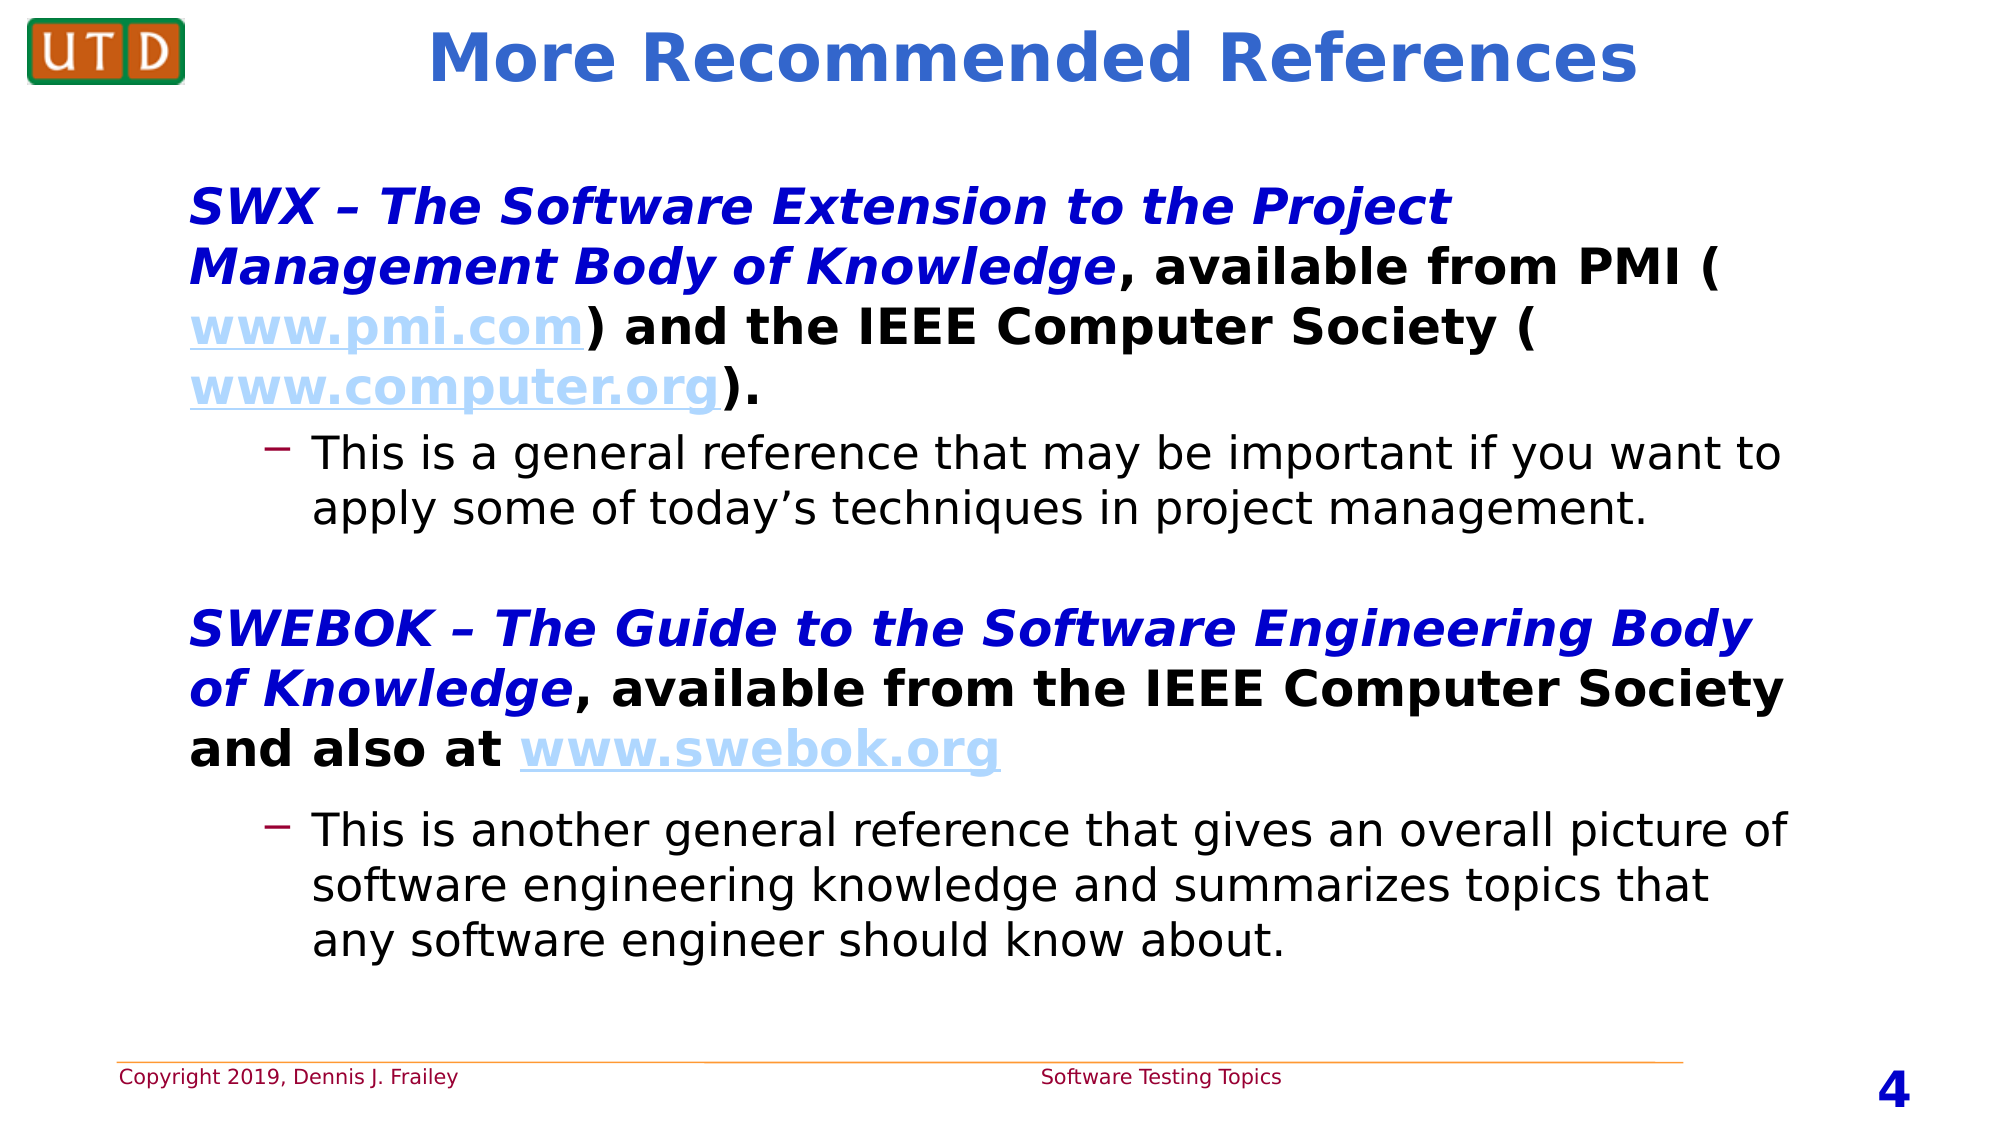

# More Recommended References
SWX – The Software Extension to the Project Management Body of Knowledge, available from PMI (www.pmi.com) and the IEEE Computer Society (www.computer.org).
This is a general reference that may be important if you want to apply some of today’s techniques in project management.
SWEBOK – The Guide to the Software Engineering Body of Knowledge, available from the IEEE Computer Society and also at www.swebok.org
This is another general reference that gives an overall picture of software engineering knowledge and summarizes topics that any software engineer should know about.